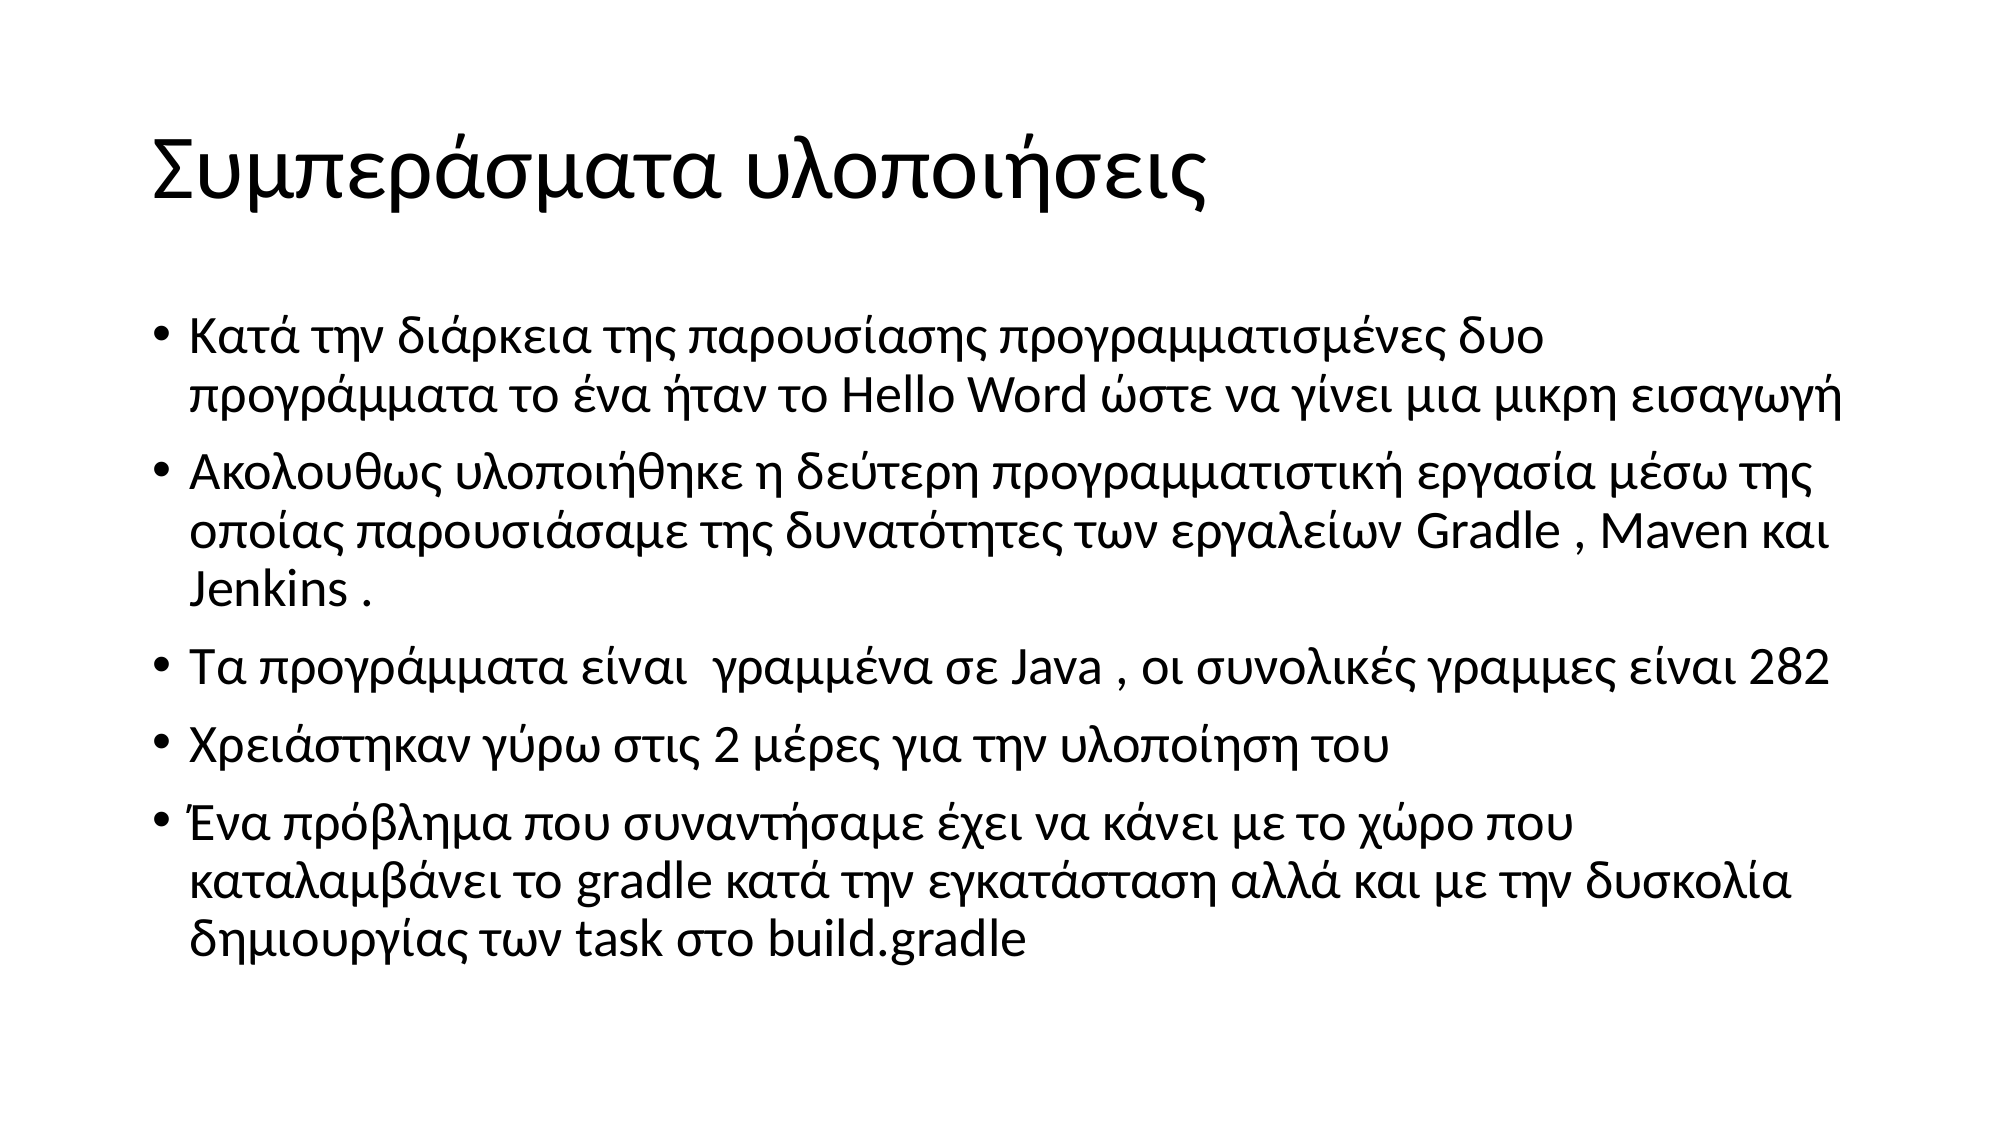

# Συμπεράσματα υλοποιήσεις
Κατά την διάρκεια της παρουσίασης προγραμματισμένες δυο προγράμματα το ένα ήταν το Hello Word ώστε να γίνει μια μικρη εισαγωγή
Aκολουθως υλοποιήθηκε η δεύτερη προγραμματιστική εργασία μέσω της οποίας παρουσιάσαμε της δυνατότητες των εργαλείων Gradle , Maven και Jenkins .
Tα προγράμματα είναι  γραμμένα σε Java , οι συνολικές γραμμες είναι 282
Χρειάστηκαν γύρω στις 2 μέρες για την υλοποίηση του
Ένα πρόβλημα που συναντήσαμε έχει να κάνει με το χώρο που καταλαμβάνει το gradle κατά την εγκατάσταση αλλά και με την δυσκολία δημιουργίας των task στο build.gradle